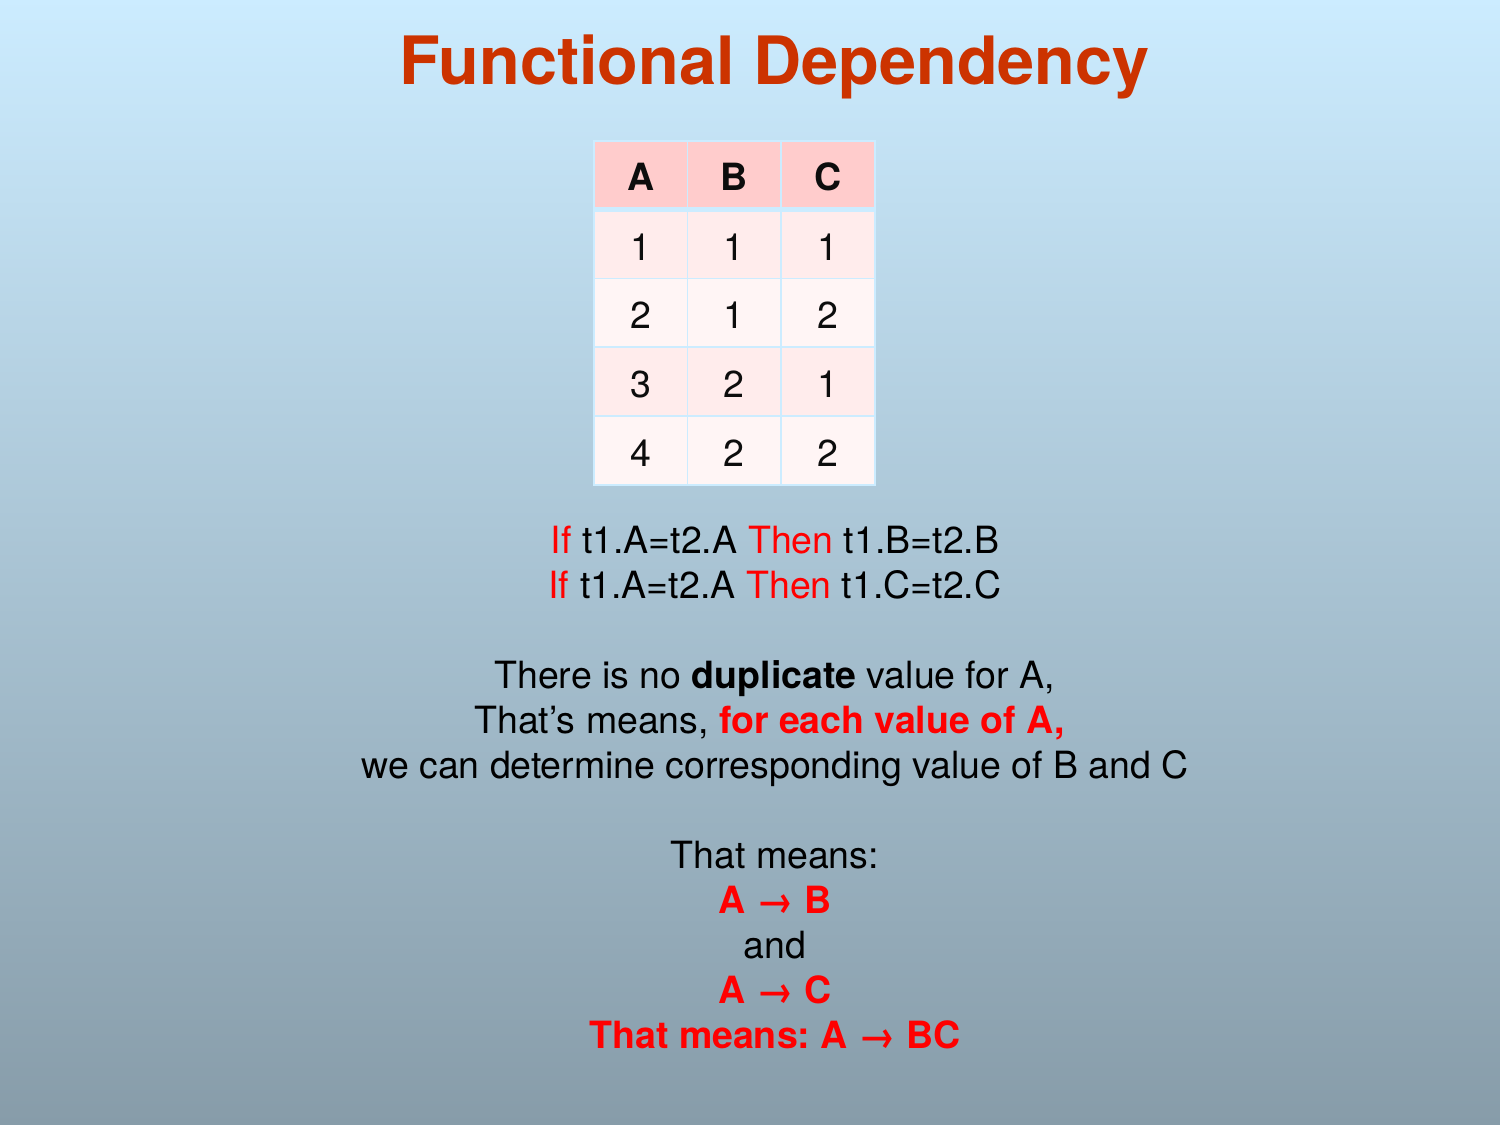

# Functional Dependency
| A | B | C |
| --- | --- | --- |
| 1 | 1 | 1 |
| 2 | 1 | 2 |
| 3 | 2 | 1 |
| 4 | 2 | 2 |
If t1.A=t2.A Then t1.B=t2.B
If t1.A=t2.A Then t1.C=t2.C

There is no duplicate value for A,
That’s means, for each value of A,
we can determine corresponding value of B and C

That means:
A → B
and
A → C
That means: A → BC